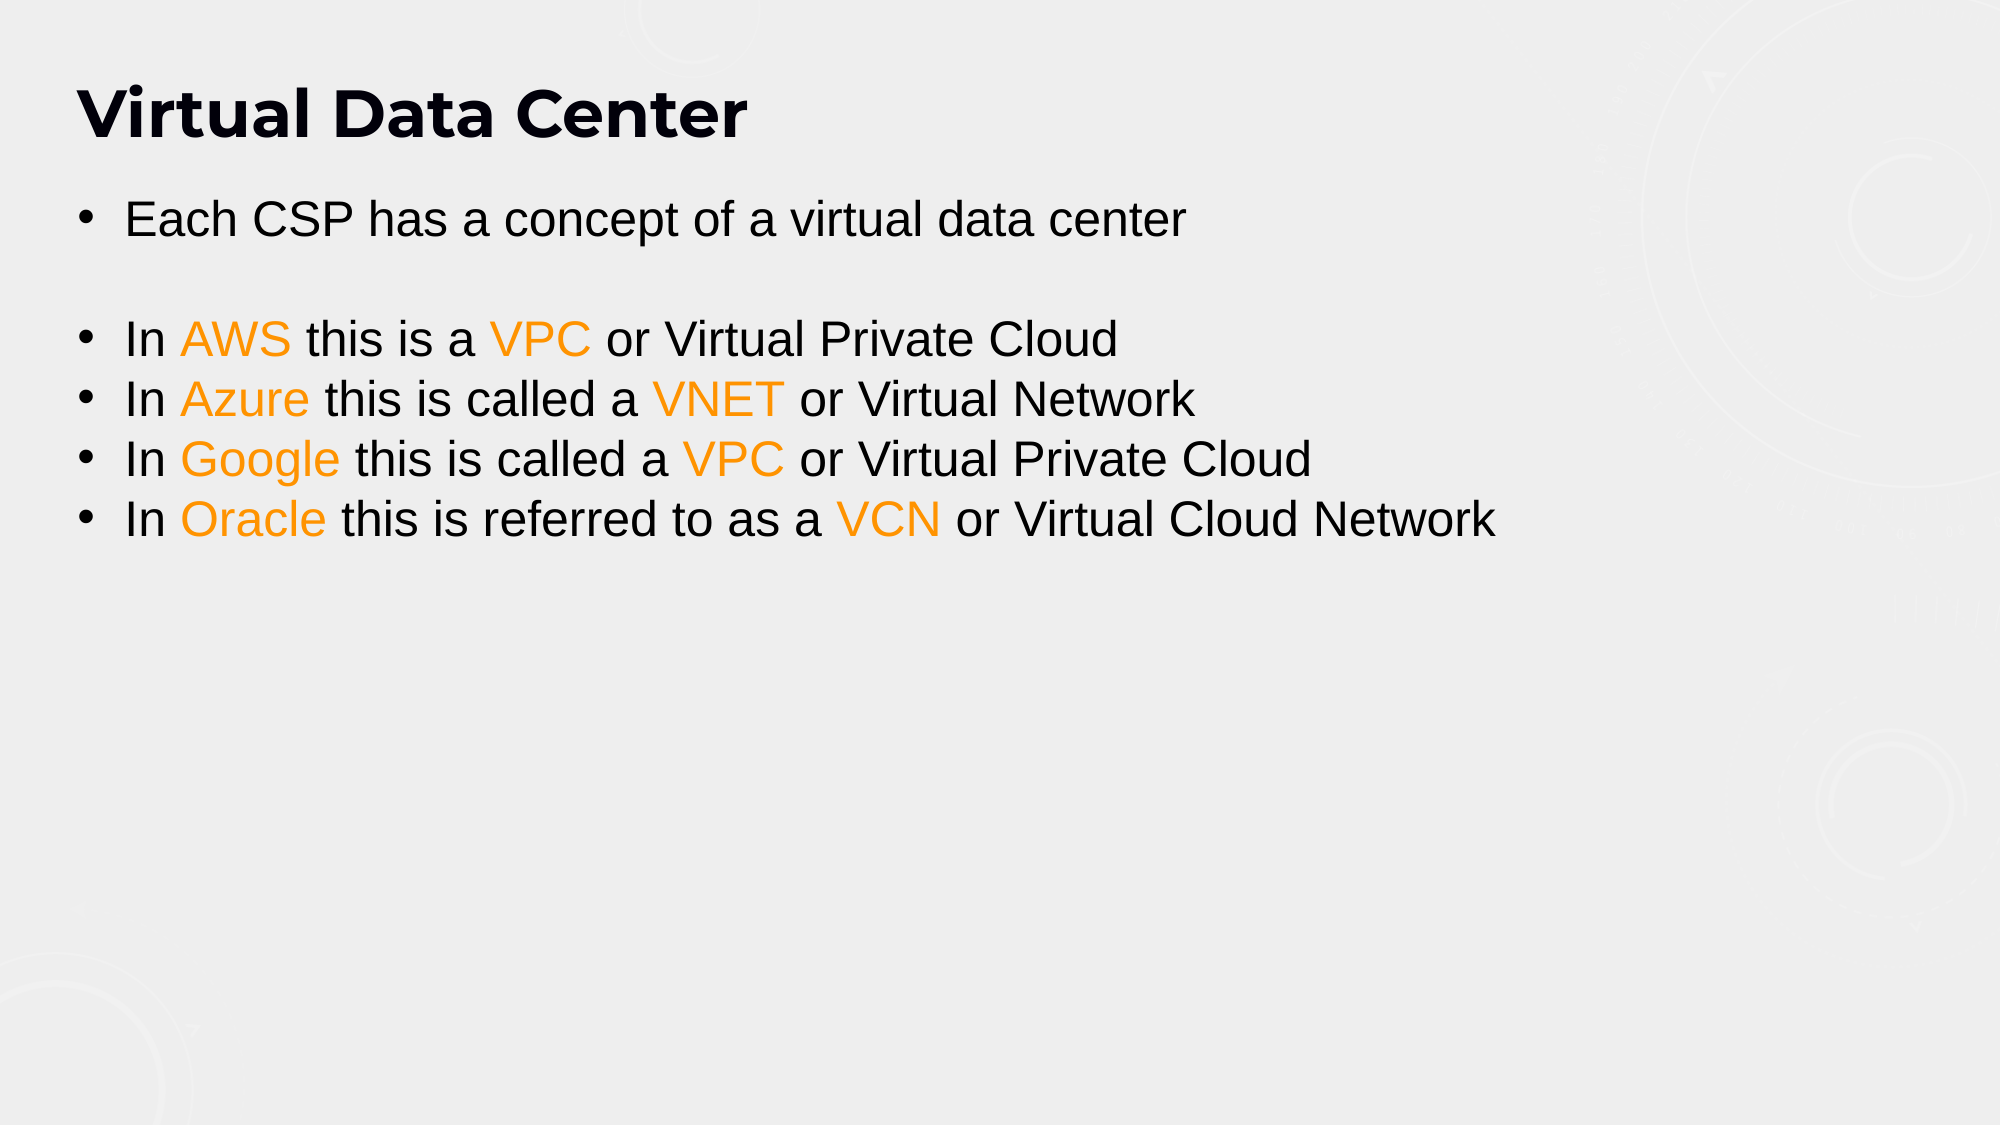

Virtual Data Center

Each CSP has a concept of a virtual data center

In AWS this is a VPC or Virtual Private Cloud
In Azure this is called a VNET or Virtual Network
In Google this is called a VPC or Virtual Private Cloud
In Oracle this is referred to as a VCN or Virtual Cloud Network